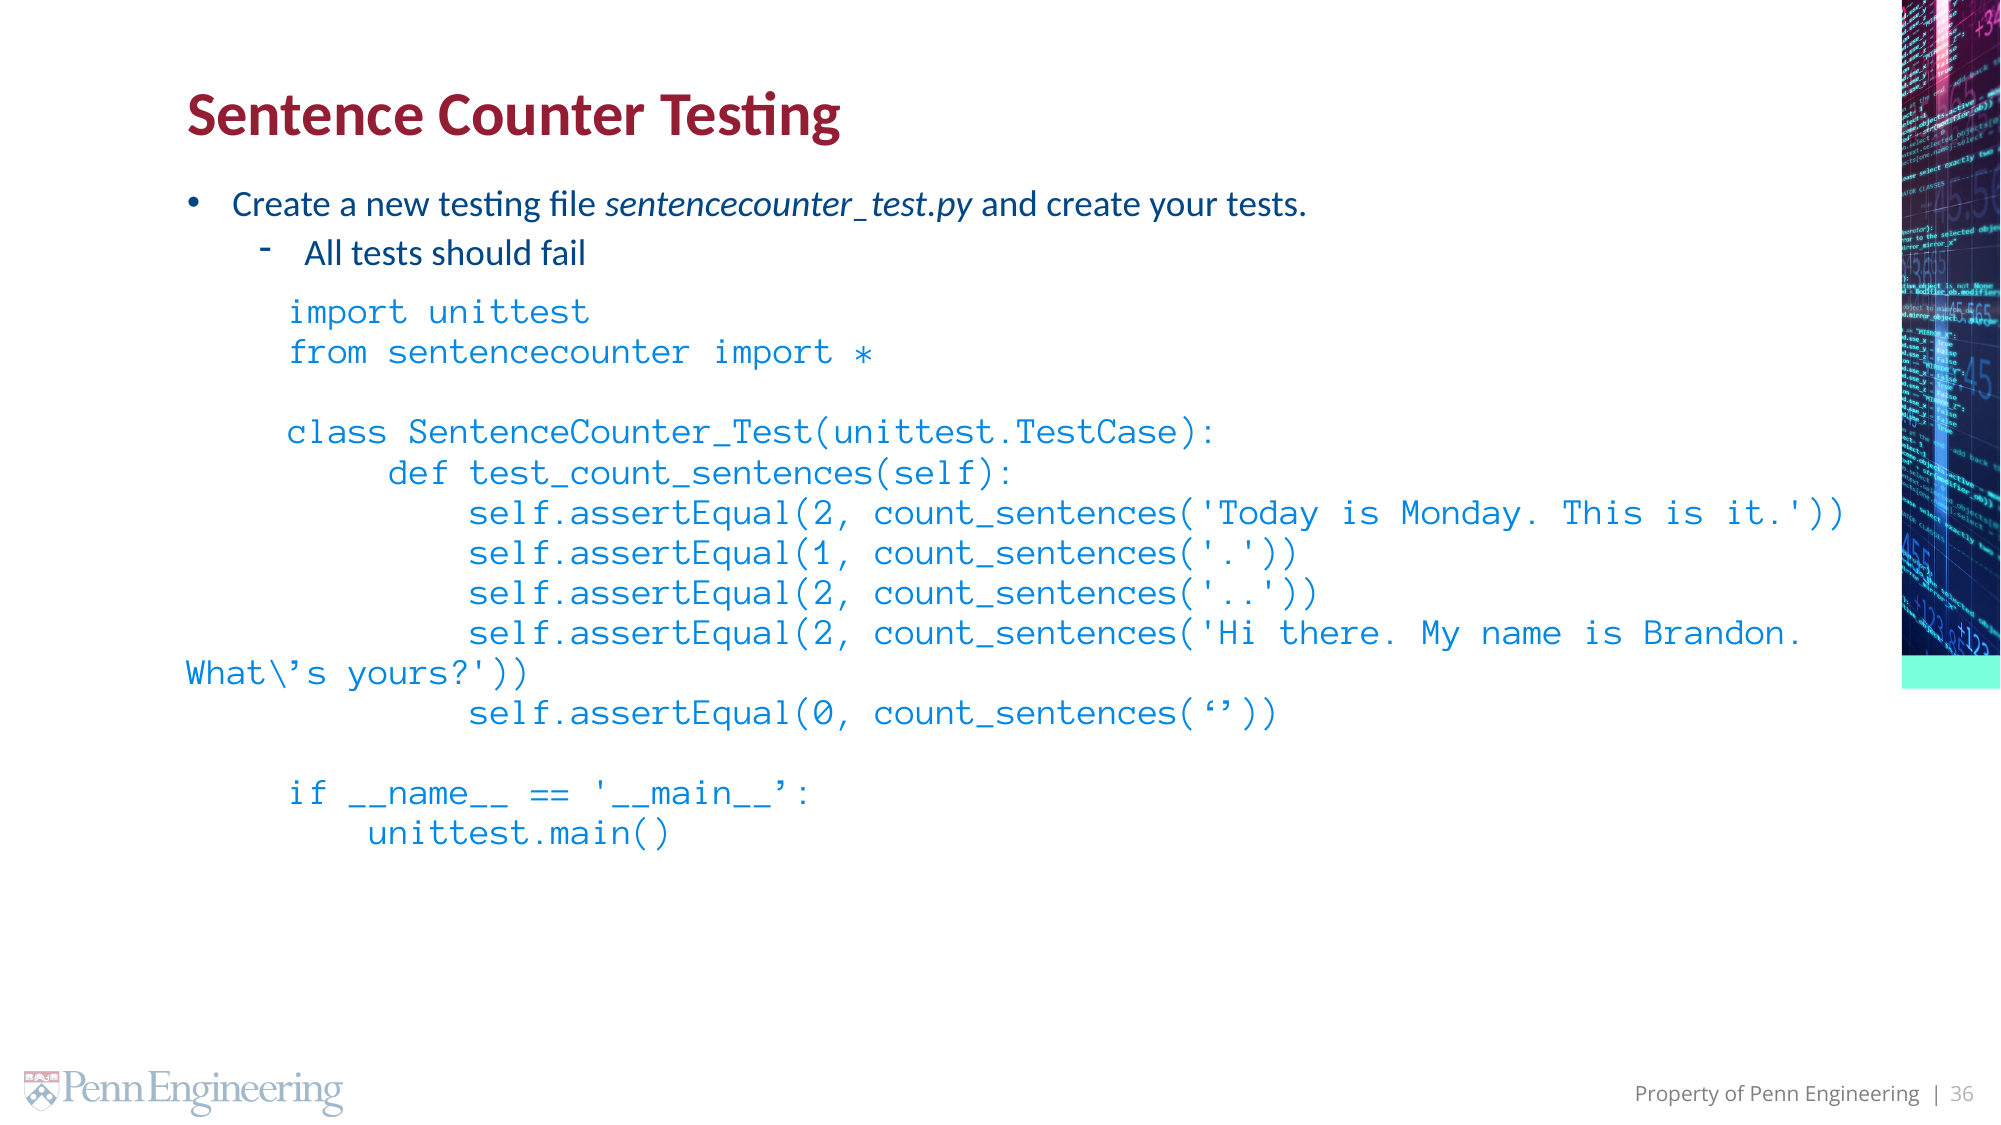

# Sentence Counter Testing
Create a new testing file sentencecounter_test.py and create your tests.
All tests should fail
     import unittest
     from sentencecounter import *
     class SentenceCounter_Test(unittest.TestCase):
          def test_count_sentences(self):
              self.assertEqual(2, count_sentences('Today is Monday. This is it.'))
              self.assertEqual(1, count_sentences('.'))
              self.assertEqual(2, count_sentences('..'))
              self.assertEqual(2, count_sentences('Hi there. My name is Brandon.
What\’s yours?'))
              self.assertEqual(0, count_sentences(‘’))
     if __name__ == '__main__’:
         unittest.main()
36